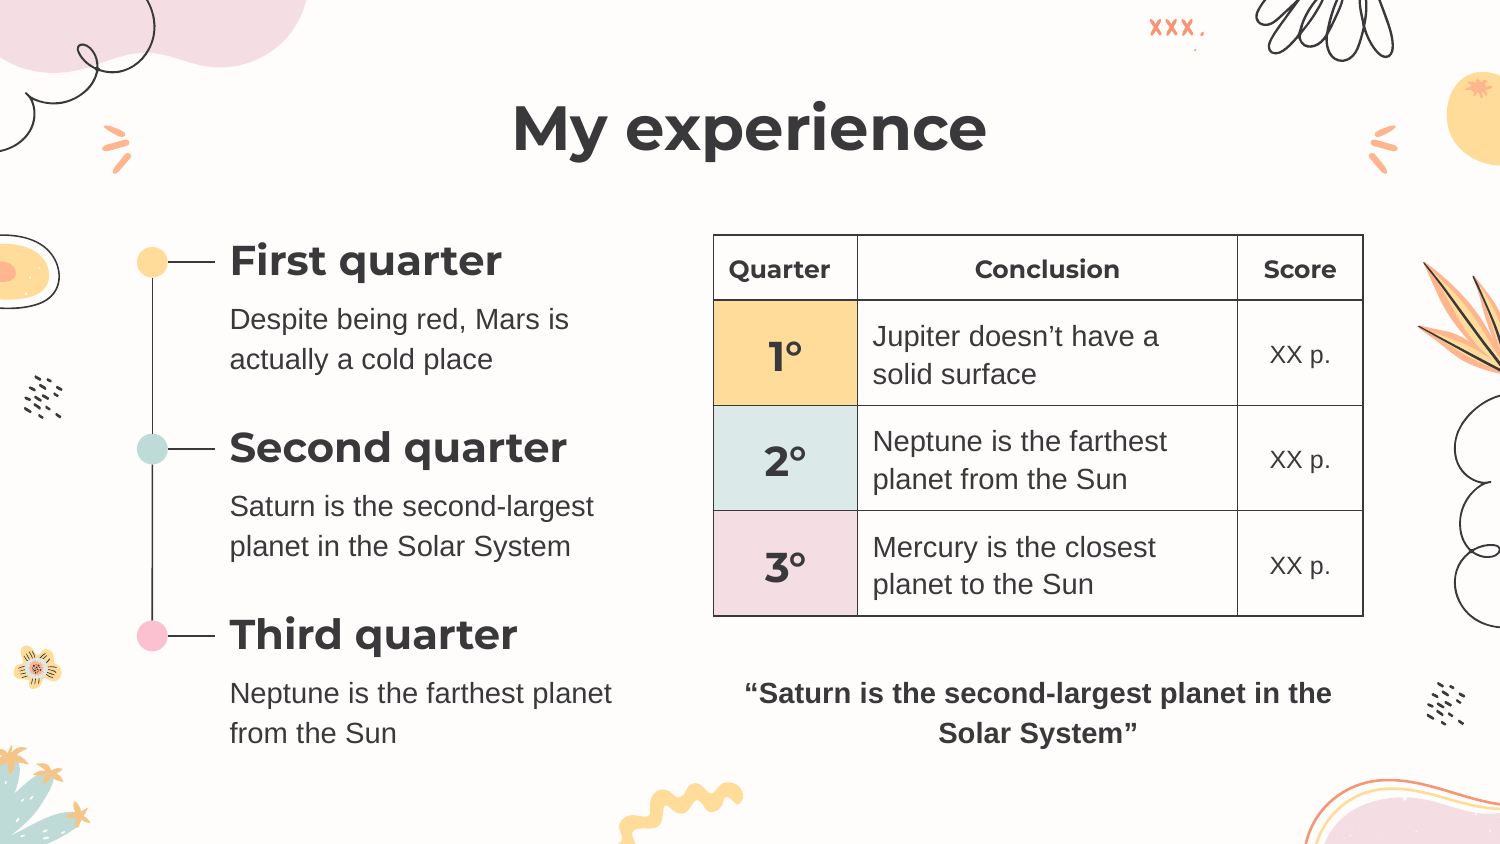

# My experience
First quarter
| Quarter | Conclusion | Score |
| --- | --- | --- |
| 1° | Jupiter doesn’t have a solid surface | XX p. |
| 2° | Neptune is the farthest planet from the Sun | XX p. |
| 3° | Mercury is the closest planet to the Sun | XX p. |

Despite being red, Mars is actually a cold place
Second quarter

Saturn is the second-largest planet in the Solar System
Third quarter

“Saturn is the second-largest planet in the Solar System”
Neptune is the farthest planet from the Sun